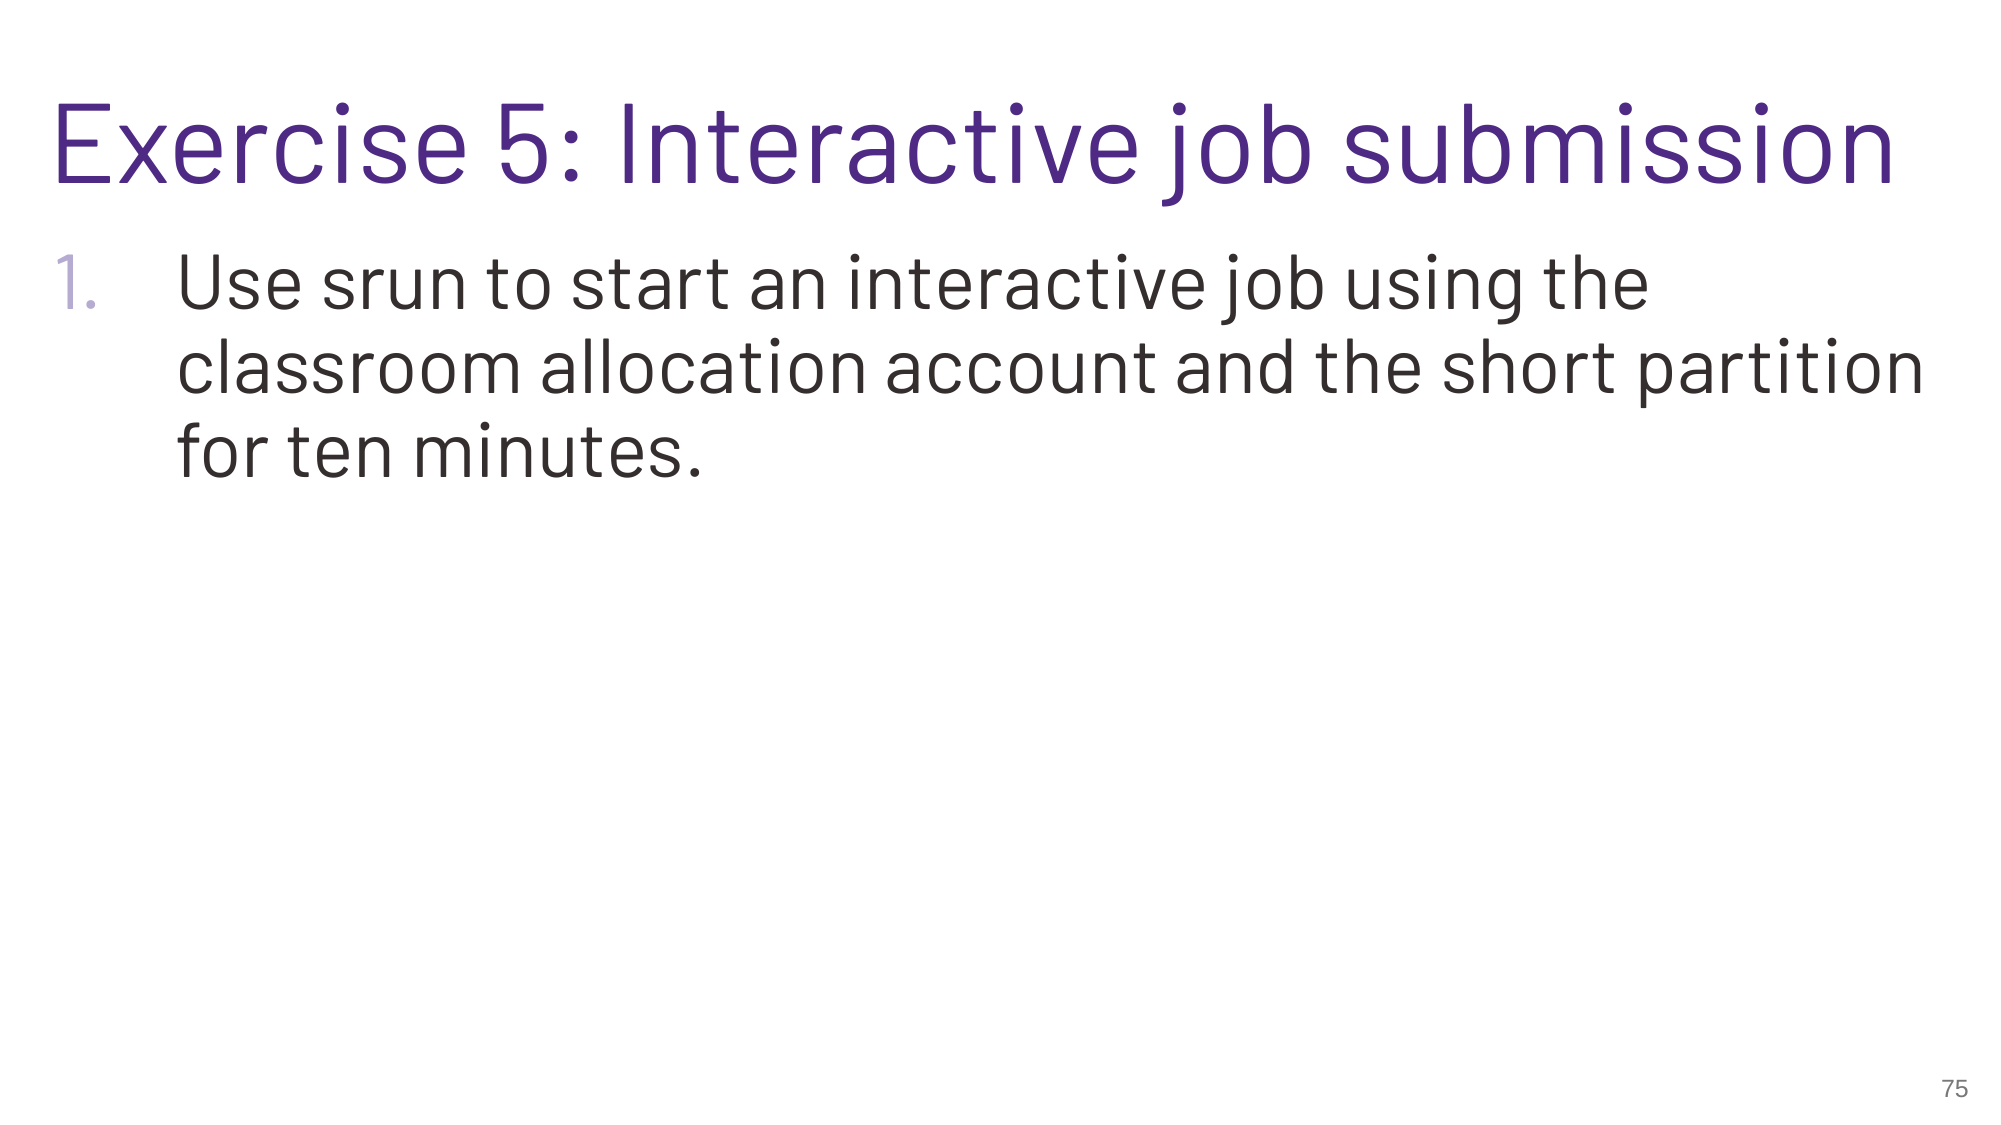

# Exercise 5: Interactive job submission
Use srun to start an interactive job using the classroom allocation account and the short partition for ten minutes.
75